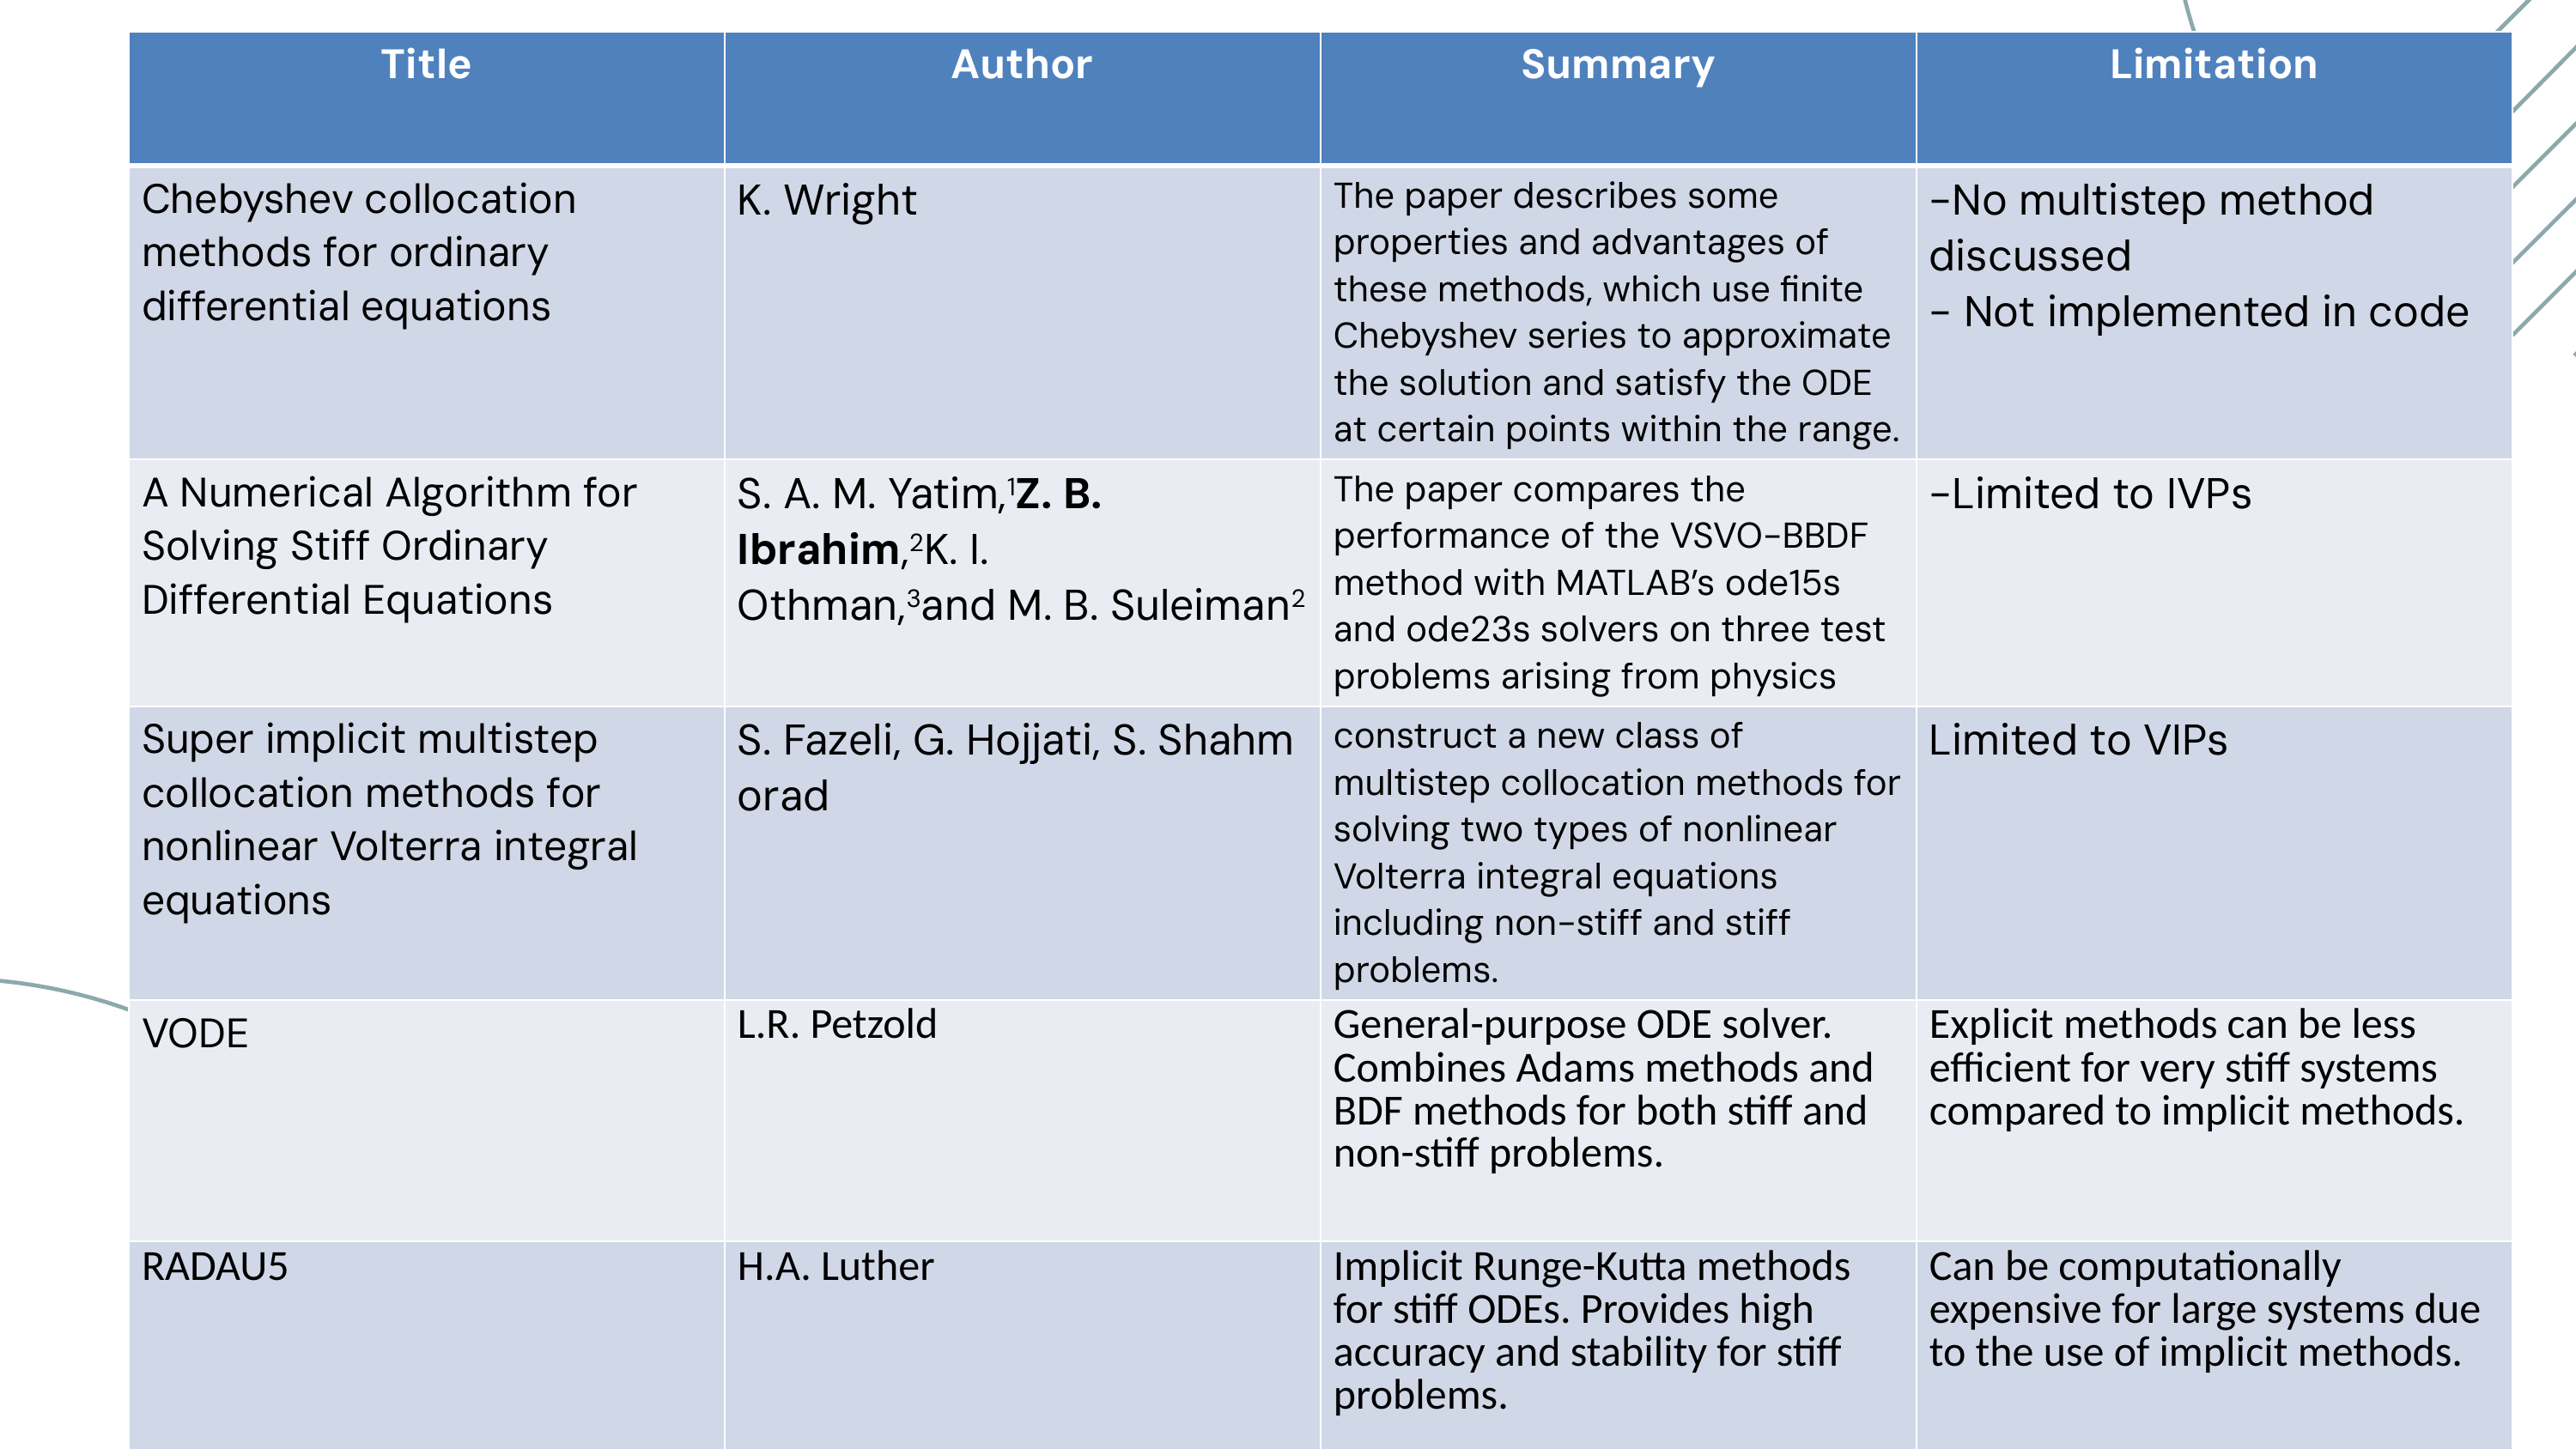

| Title | Author | Summary | Limitation |
| --- | --- | --- | --- |
| Chebyshev collocation methods for ordinary differential equations | K. Wright | The paper describes some properties and advantages of these methods, which use finite Chebyshev series to approximate the solution and satisfy the ODE at certain points within the range. | -No multistep method discussed - Not implemented in code |
| A Numerical Algorithm for Solving Stiff Ordinary Differential Equations | S. A. M. Yatim,1Z. B. Ibrahim,2K. I. Othman,3and M. B. Suleiman2 | The paper compares the performance of the VSVO-BBDF method with MATLAB’s ode15s and ode23s solvers on three test problems arising from physics | -Limited to IVPs |
| Super implicit multistep collocation methods for nonlinear Volterra integral equations | S. Fazeli, G. Hojjati, S. Shahmorad | construct a new class of multistep collocation methods for solving two types of nonlinear Volterra integral equations including non-stiff and stiff problems. | Limited to VIPs |
| VODE | L.R. Petzold | General-purpose ODE solver. Combines Adams methods and BDF methods for both stiff and non-stiff problems. | Explicit methods can be less efficient for very stiff systems compared to implicit methods. |
| RADAU5 | H.A. Luther | Implicit Runge-Kutta methods for stiff ODEs. Provides high accuracy and stability for stiff problems. | Can be computationally expensive for large systems due to the use of implicit methods. |